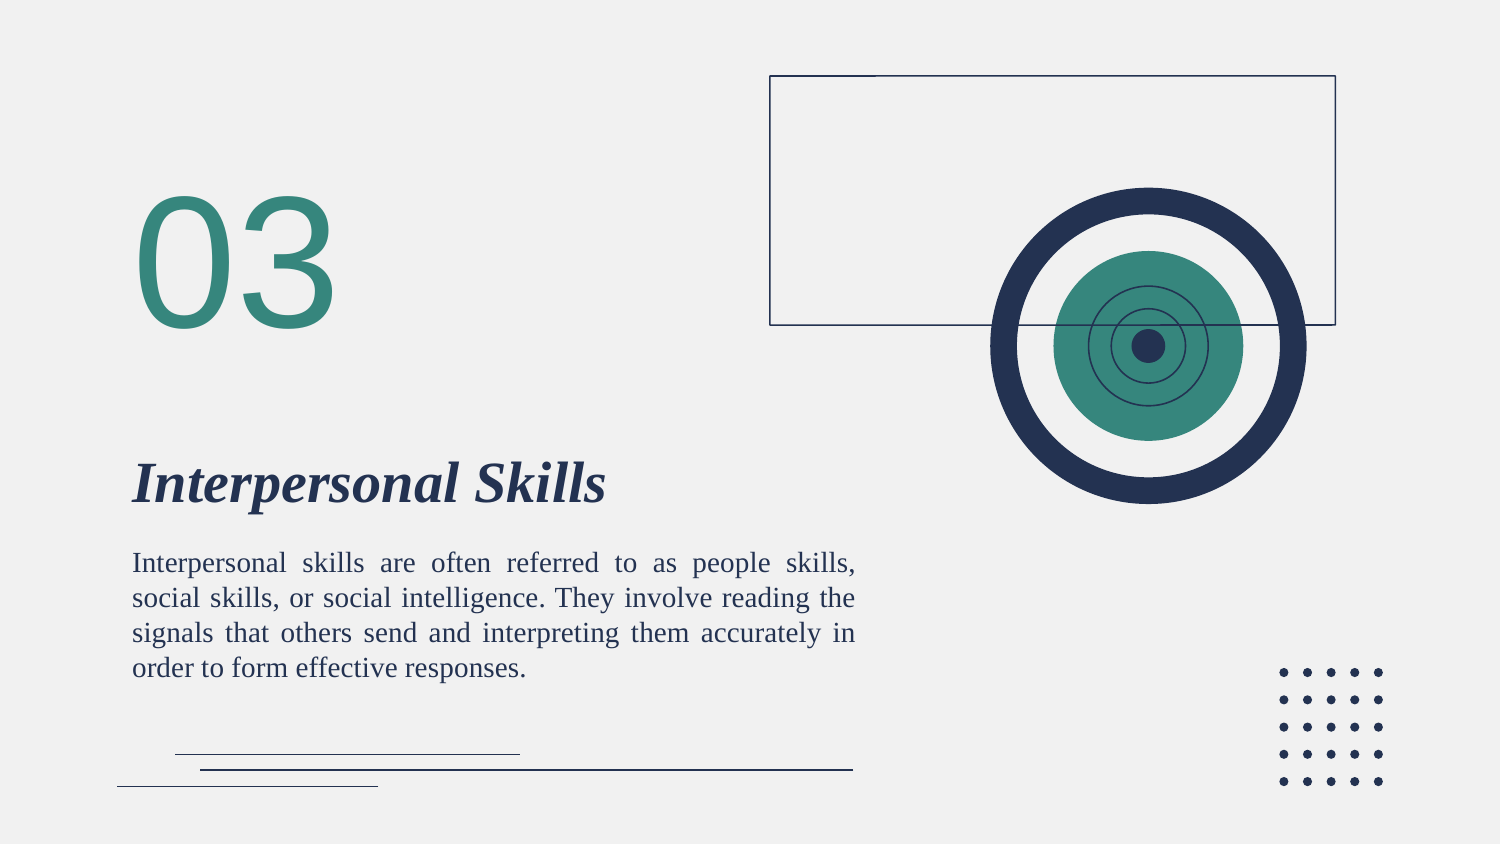

03

# Interpersonal Skills
Interpersonal skills are often referred to as people skills, social skills, or social intelligence. They involve reading the signals that others send and interpreting them accurately in order to form effective responses.